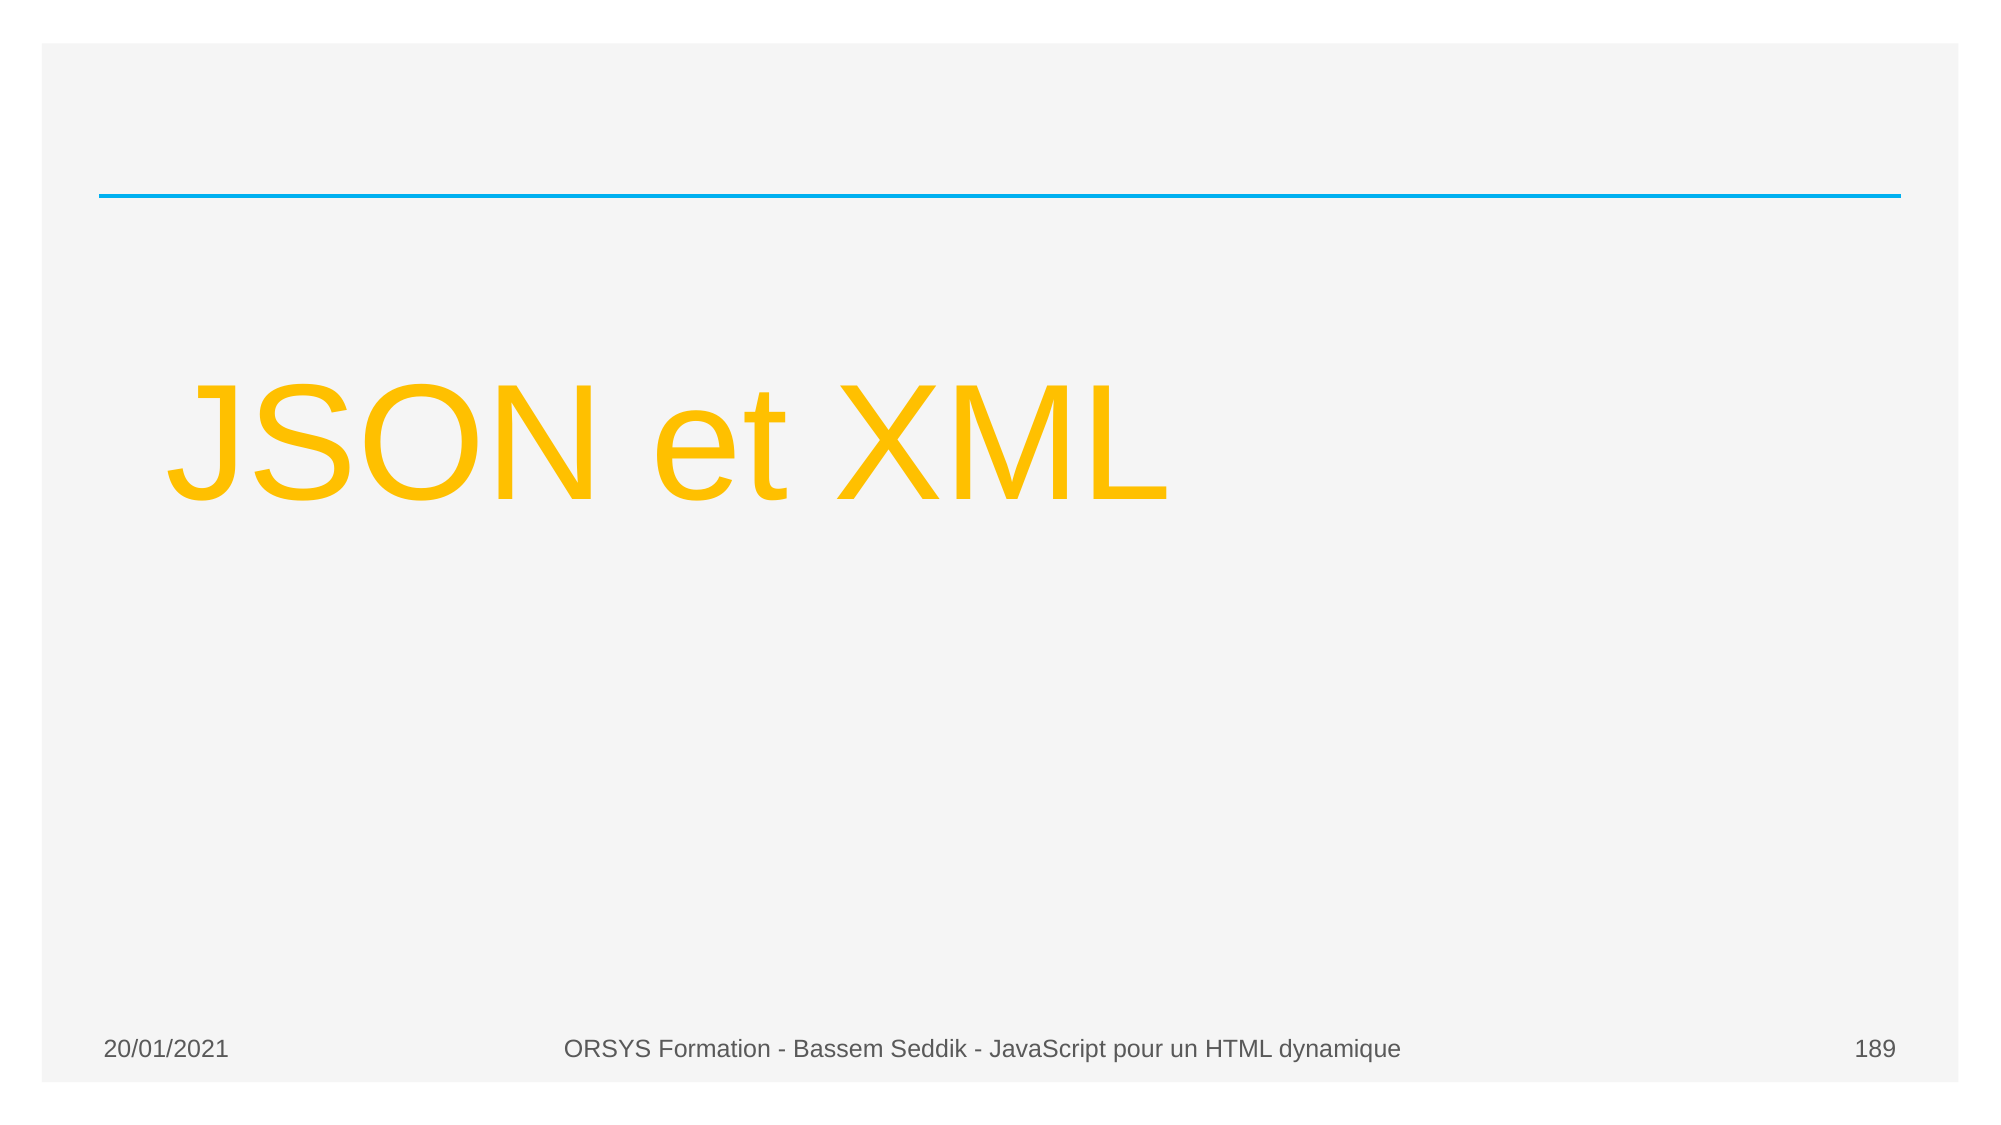

# JSON et XML

20/01/2021
ORSYS Formation - Bassem Seddik - JavaScript pour un HTML dynamique
189